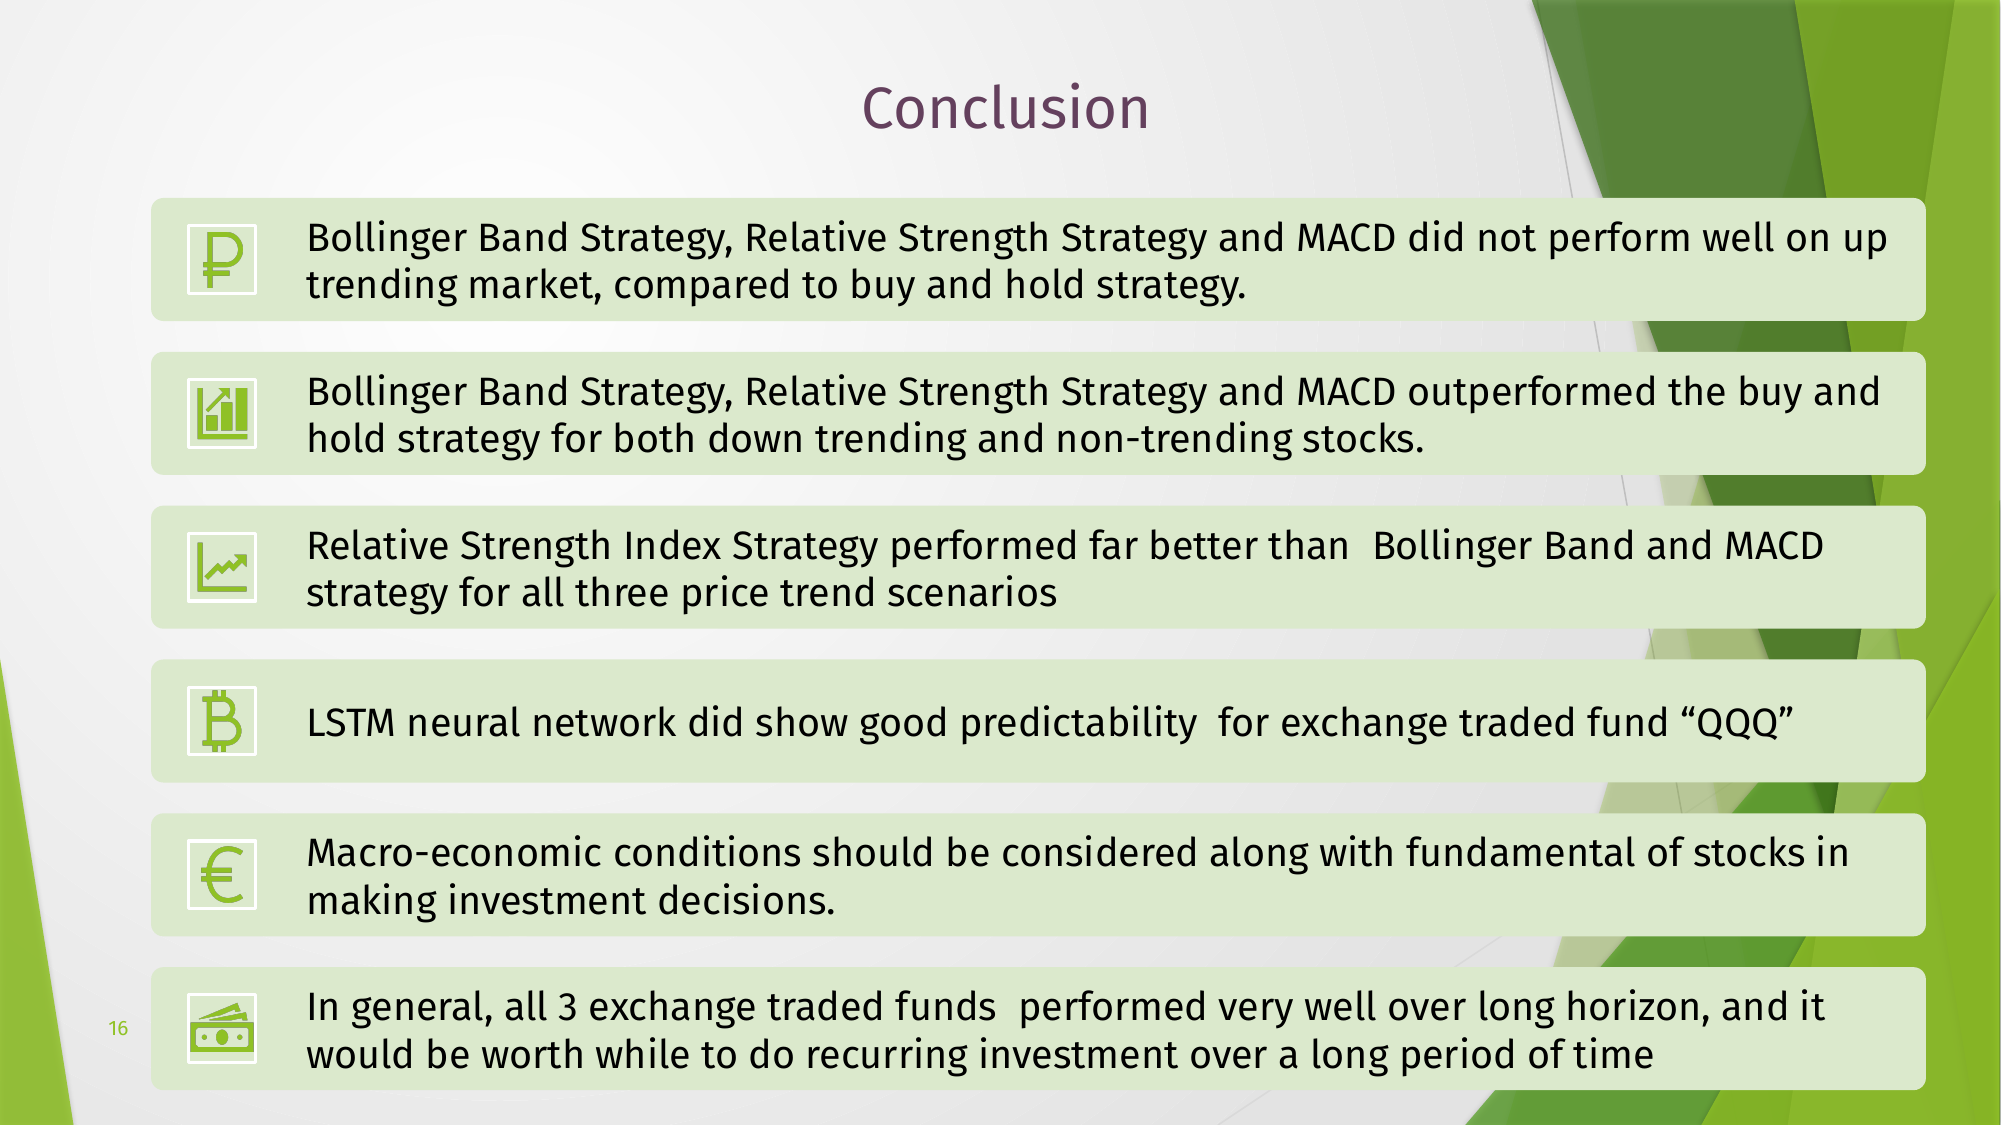

# Conclusion
Bollinger Band Strategy, Relative Strength Strategy and MACD did not perform well on up trending market, compared to buy and hold strategy.
Bollinger Band Strategy, Relative Strength Strategy and MACD outperformed the buy and hold strategy for both down trending and non-trending stocks.
Relative Strength Index Strategy performed far better than  Bollinger Band and MACD strategy for all three price trend scenarios
LSTM neural network did show good predictability  for exchange traded fund “QQQ”
Macro-economic conditions should be considered along with fundamental of stocks in making investment decisions.
In general, all 3 exchange traded funds  performed very well over long horizon, and it would be worth while to do recurring investment over a long period of time
,

16
I